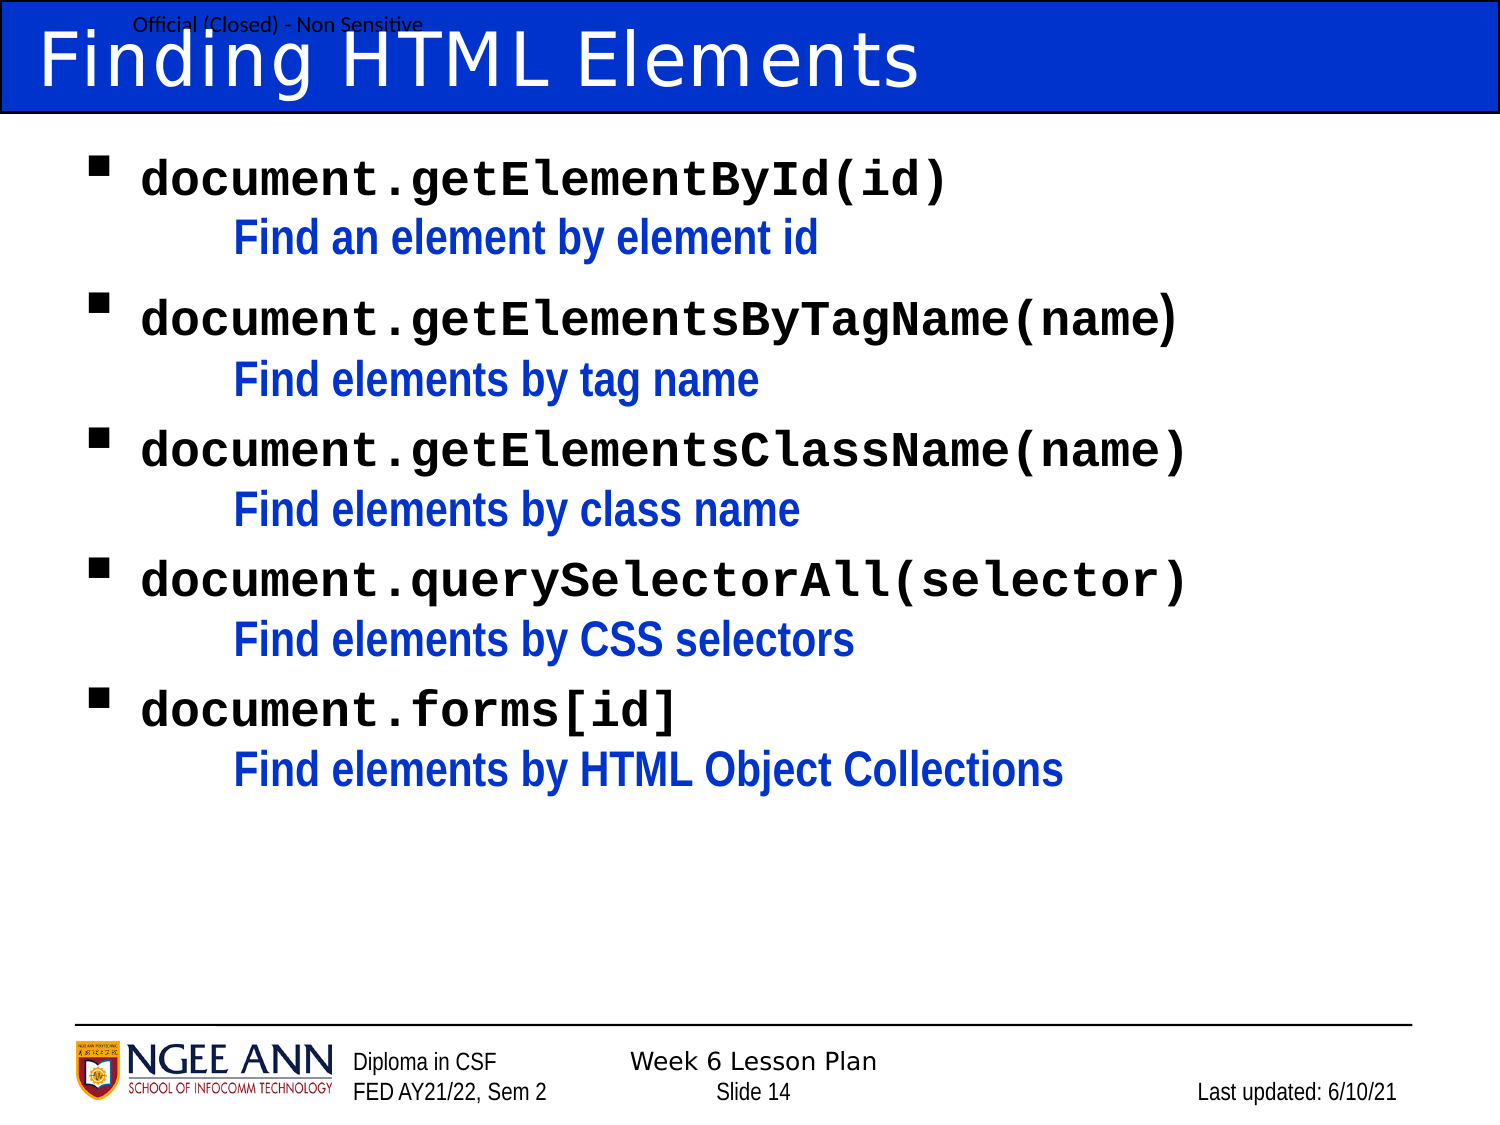

# Finding HTML Elements
document.getElementById(id)
	Find an element by element id
document.getElementsByTagName(name)
	Find elements by tag name
document.getElementsClassName(name)
	Find elements by class name
document.querySelectorAll(selector)
	Find elements by CSS selectors
document.forms[id]
	Find elements by HTML Object Collections